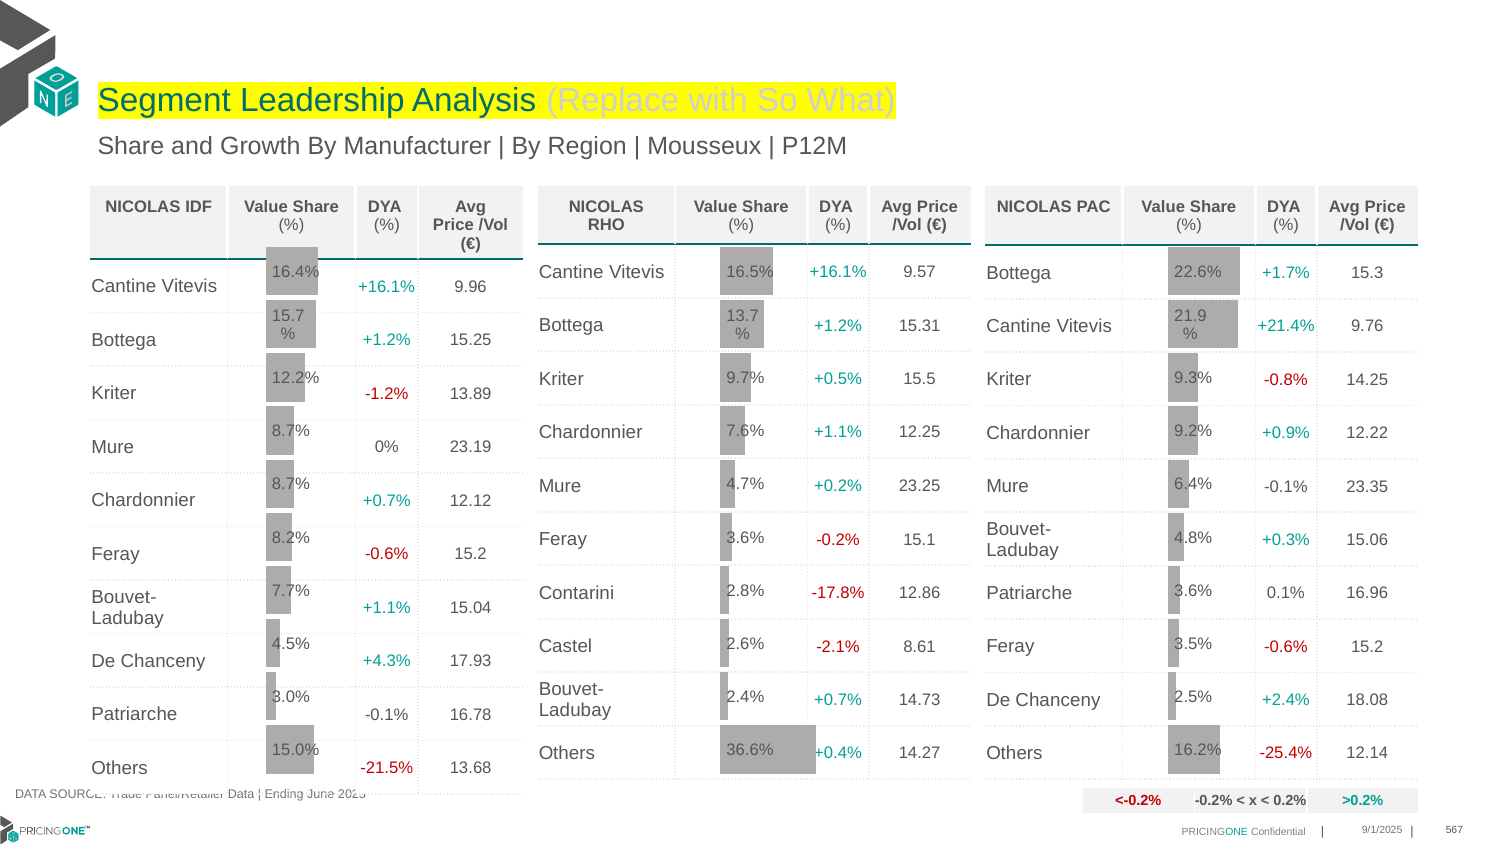

# Segment Leadership Analysis (Replace with So What)
Share and Growth By Manufacturer | By Region | Mousseux | P12M
| NICOLAS RHO | Value Share (%) | DYA (%) | Avg Price /Vol (€) |
| --- | --- | --- | --- |
| Cantine Vitevis |  | +16.1% | 9.57 |
| Bottega |  | +1.2% | 15.31 |
| Kriter |  | +0.5% | 15.5 |
| Chardonnier |  | +1.1% | 12.25 |
| Mure |  | +0.2% | 23.25 |
| Feray |  | -0.2% | 15.1 |
| Contarini |  | -17.8% | 12.86 |
| Castel |  | -2.1% | 8.61 |
| Bouvet-Ladubay |  | +0.7% | 14.73 |
| Others |  | +0.4% | 14.27 |
| NICOLAS IDF | Value Share (%) | DYA (%) | Avg Price /Vol (€) |
| --- | --- | --- | --- |
| Cantine Vitevis |  | +16.1% | 9.96 |
| Bottega |  | +1.2% | 15.25 |
| Kriter |  | -1.2% | 13.89 |
| Mure |  | 0% | 23.19 |
| Chardonnier |  | +0.7% | 12.12 |
| Feray |  | -0.6% | 15.2 |
| Bouvet-Ladubay |  | +1.1% | 15.04 |
| De Chanceny |  | +4.3% | 17.93 |
| Patriarche |  | -0.1% | 16.78 |
| Others |  | -21.5% | 13.68 |
| NICOLAS PAC | Value Share (%) | DYA (%) | Avg Price /Vol (€) |
| --- | --- | --- | --- |
| Bottega |  | +1.7% | 15.3 |
| Cantine Vitevis |  | +21.4% | 9.76 |
| Kriter |  | -0.8% | 14.25 |
| Chardonnier |  | +0.9% | 12.22 |
| Mure |  | -0.1% | 23.35 |
| Bouvet-Ladubay |  | +0.3% | 15.06 |
| Patriarche |  | 0.1% | 16.96 |
| Feray |  | -0.6% | 15.2 |
| De Chanceny |  | +2.4% | 18.08 |
| Others |  | -25.4% | 12.14 |

### Chart

| Category | Mousseux | NICOLAS IDF |
|---|---|
|  | 0.16392835986806983 |

### Chart

| Category | Mousseux | NICOLAS RHO |
|---|---|
|  | 0.1645272813263967 |

### Chart

| Category | Mousseux | NICOLAS PAC |
|---|---|
|  | 0.22573836620887913 |
DATA SOURCE: Trade Panel/Retailer Data | Ending June 2025
| <-0.2% | -0.2% < x < 0.2% | >0.2% |
| --- | --- | --- |

9/1/2025
567